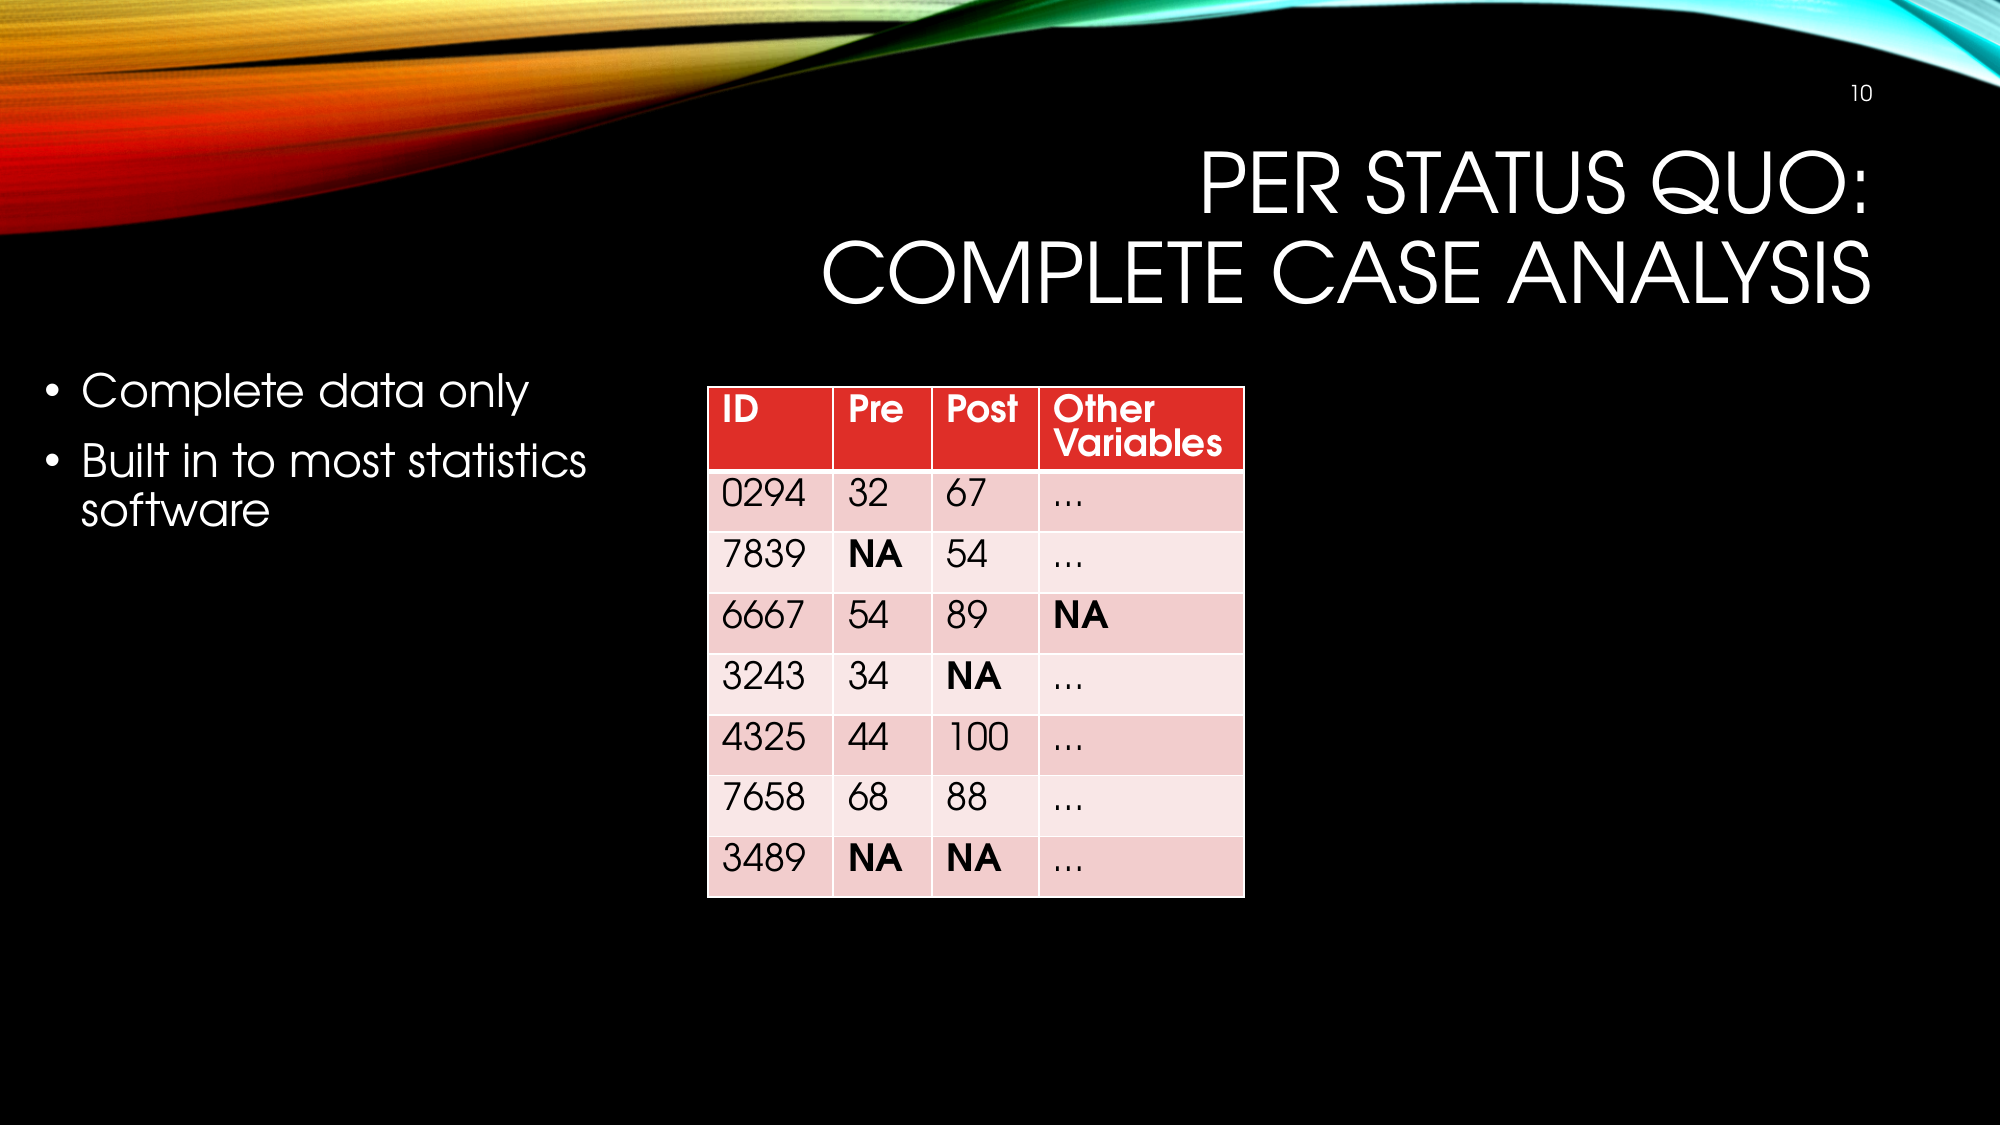

10
# PER Status Quo: Complete Case Analysis
Complete data only
Built in to most statistics software
| ID | Pre | Post | Other Variables |
| --- | --- | --- | --- |
| 0294 | 32 | 67 | … |
| 7839 | NA | 54 | … |
| 6667 | 54 | 89 | NA |
| 3243 | 34 | NA | … |
| 4325 | 44 | 100 | … |
| 7658 | 68 | 88 | … |
| 3489 | NA | NA | … |